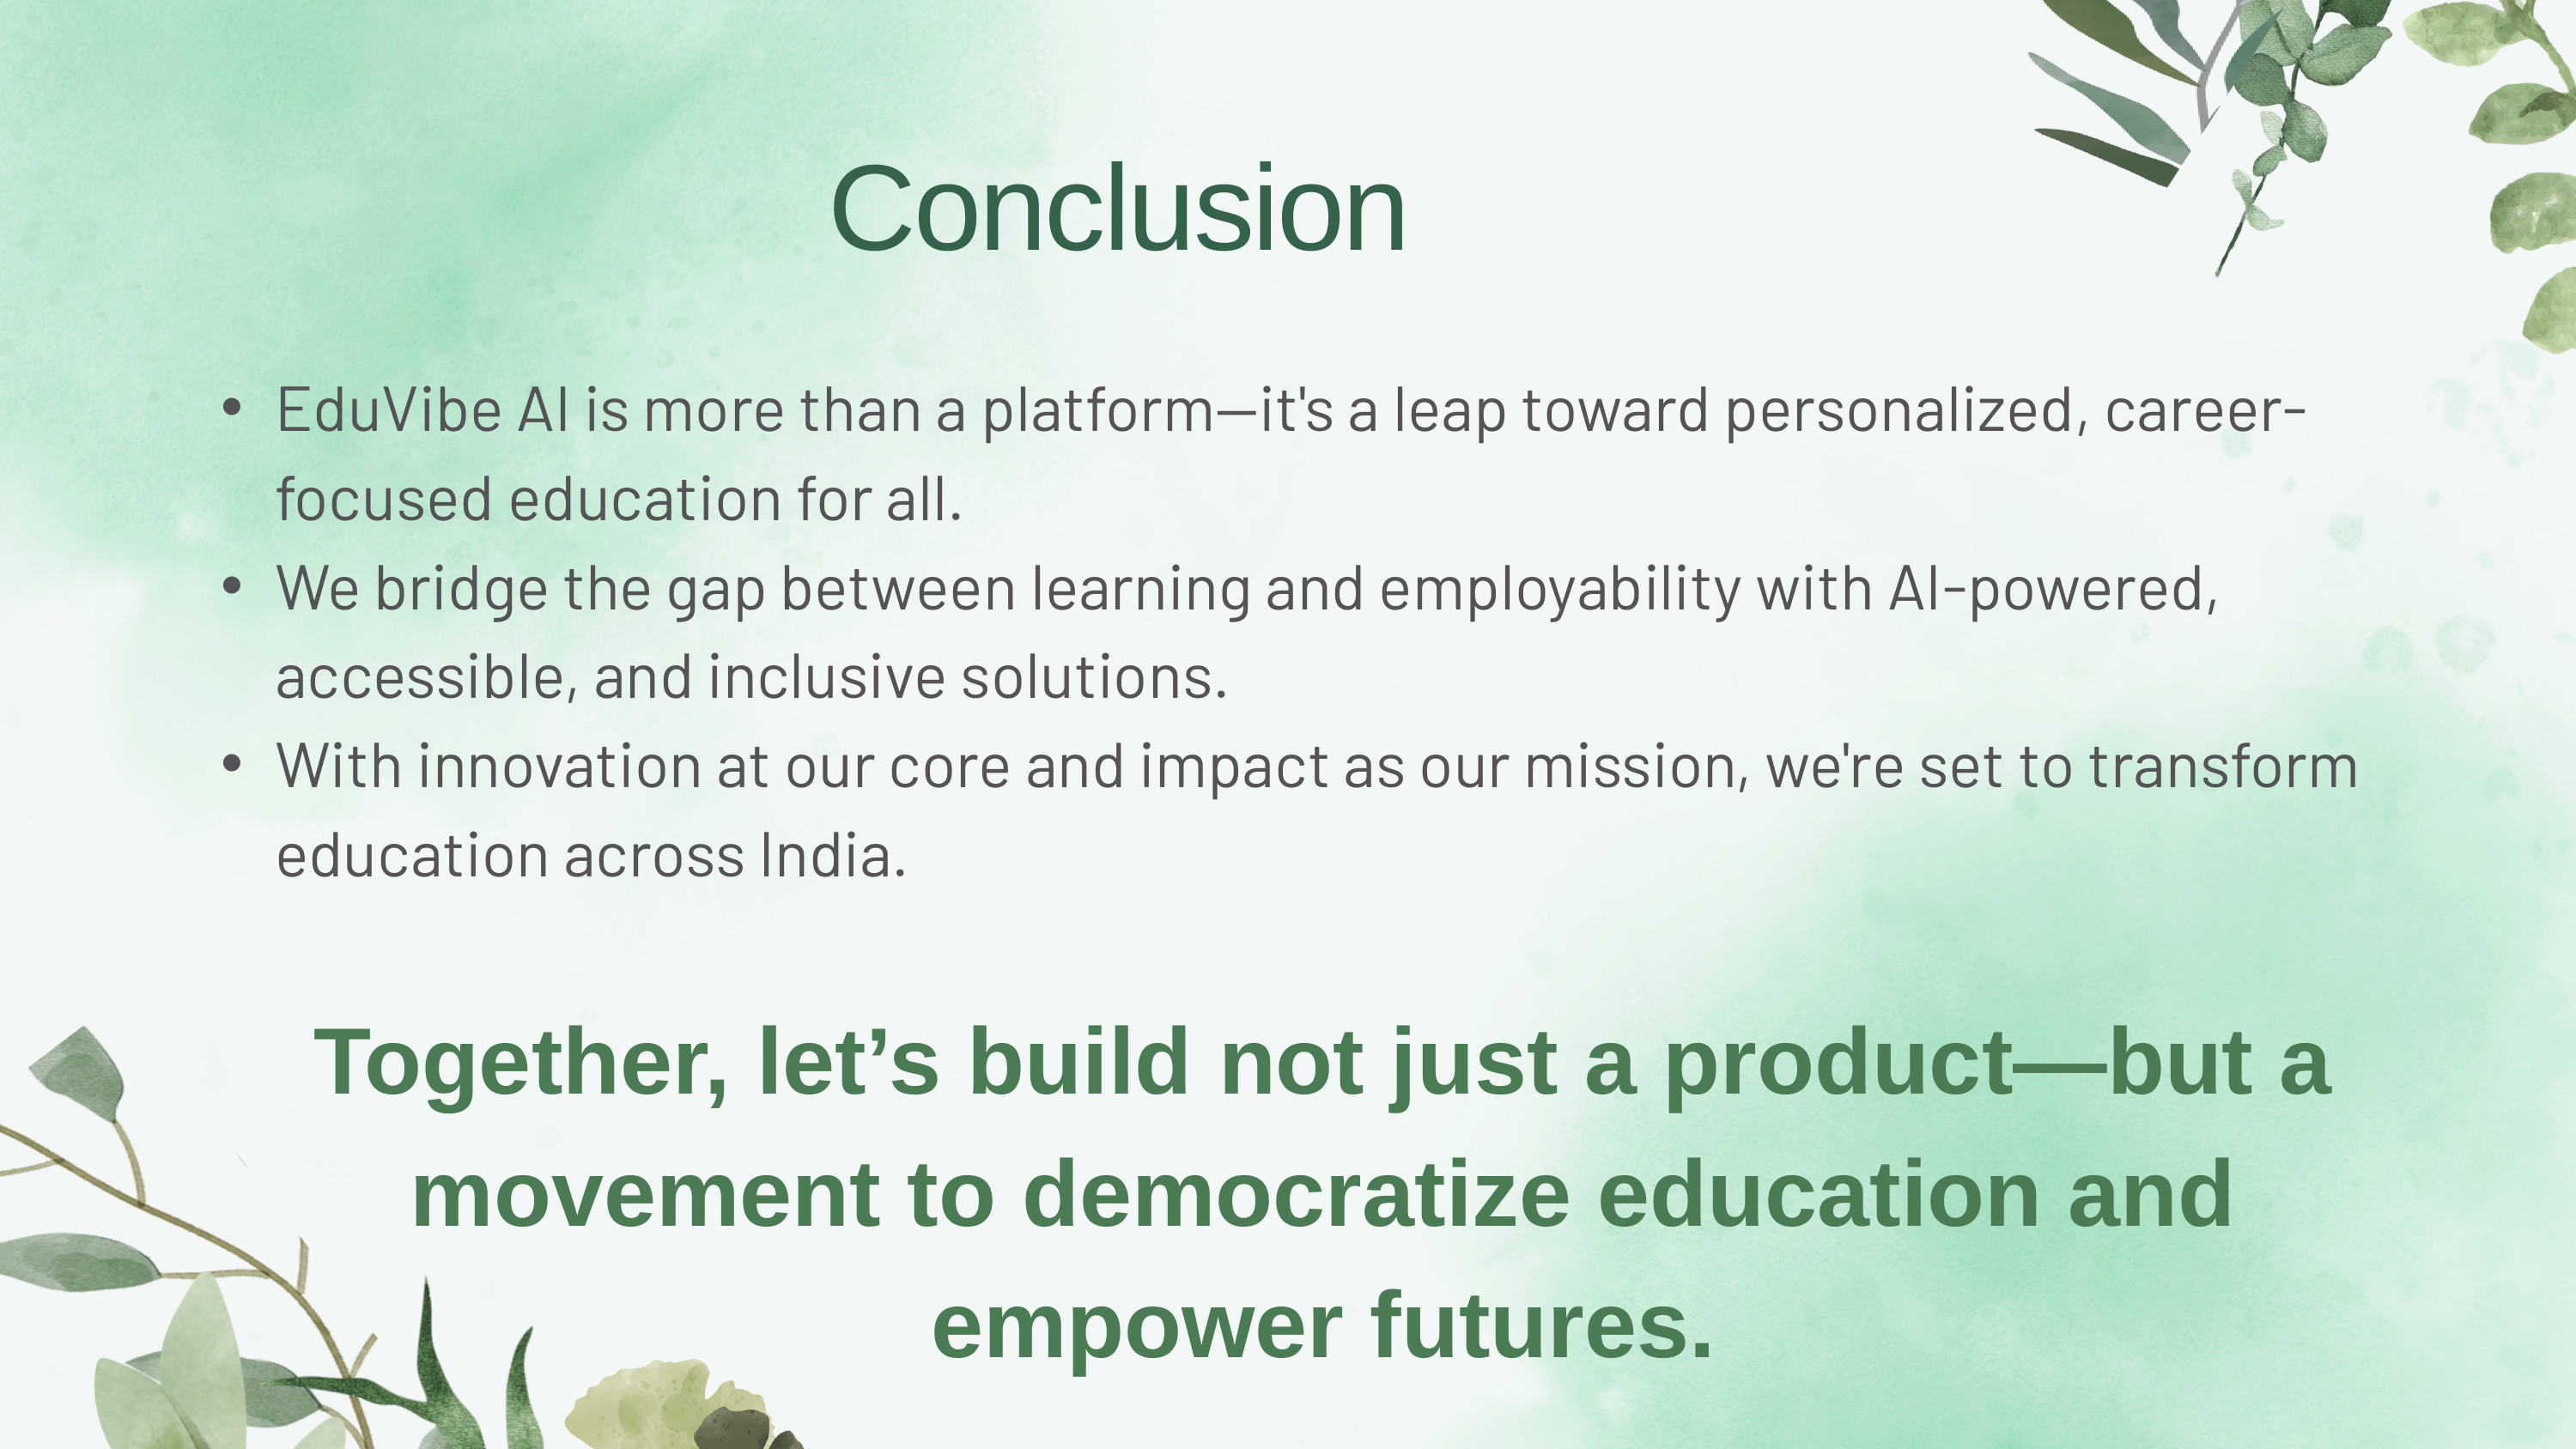

Conclusion
EduVibe AI is more than a platform—it's a leap toward personalized, career-focused education for all.
We bridge the gap between learning and employability with AI-powered, accessible, and inclusive solutions.
With innovation at our core and impact as our mission, we're set to transform education across India.

Together, let’s build not just a product—but a movement to democratize education and empower futures.